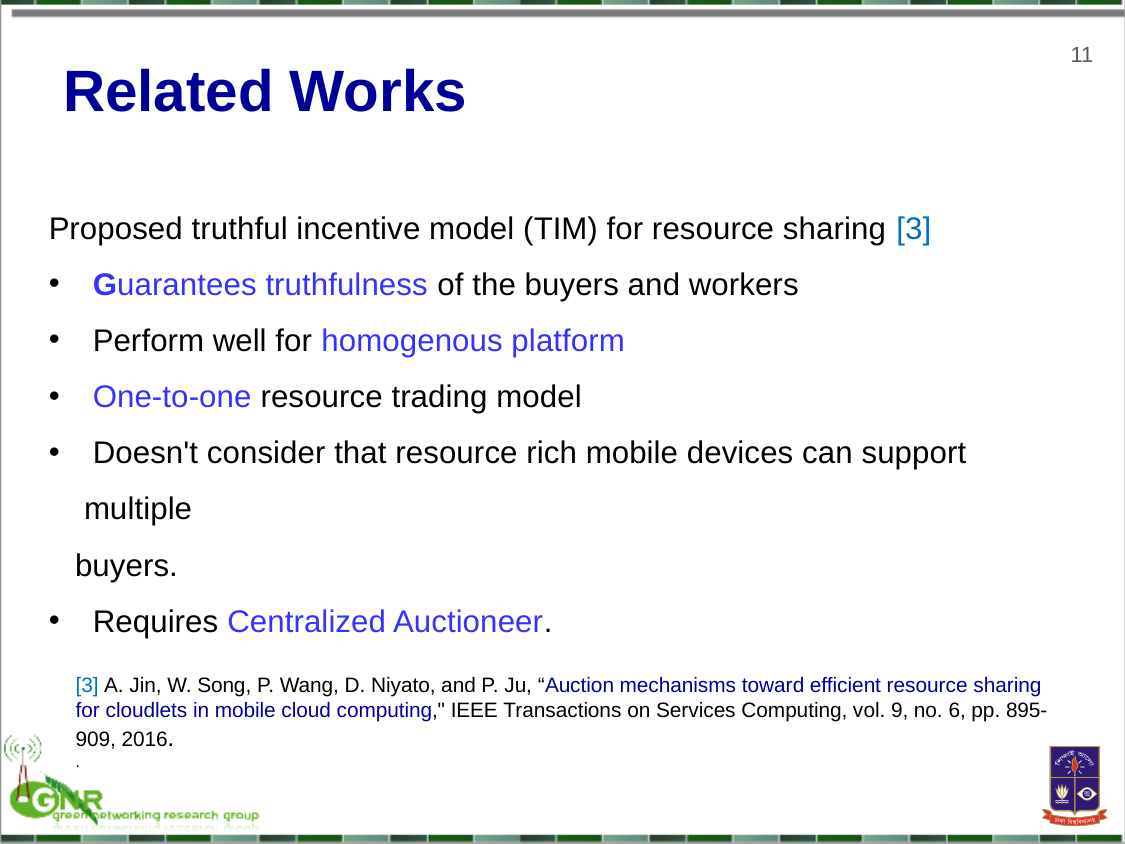

11
Related Works

Proposed truthful incentive model (TIM) for resource sharing [3]
 Guarantees truthfulness of the buyers and workers
 Perform well for homogenous platform
 One-to-one resource trading model
 Doesn't consider that resource rich mobile devices can support multiple
   buyers.
 Requires Centralized Auctioneer.

[3] A. Jin, W. Song, P. Wang, D. Niyato, and P. Ju, “Auction mechanisms toward efficient resource sharing for cloudlets in mobile cloud computing," IEEE Transactions on Services Computing, vol. 9, no. 6, pp. 895-909, 2016.
.